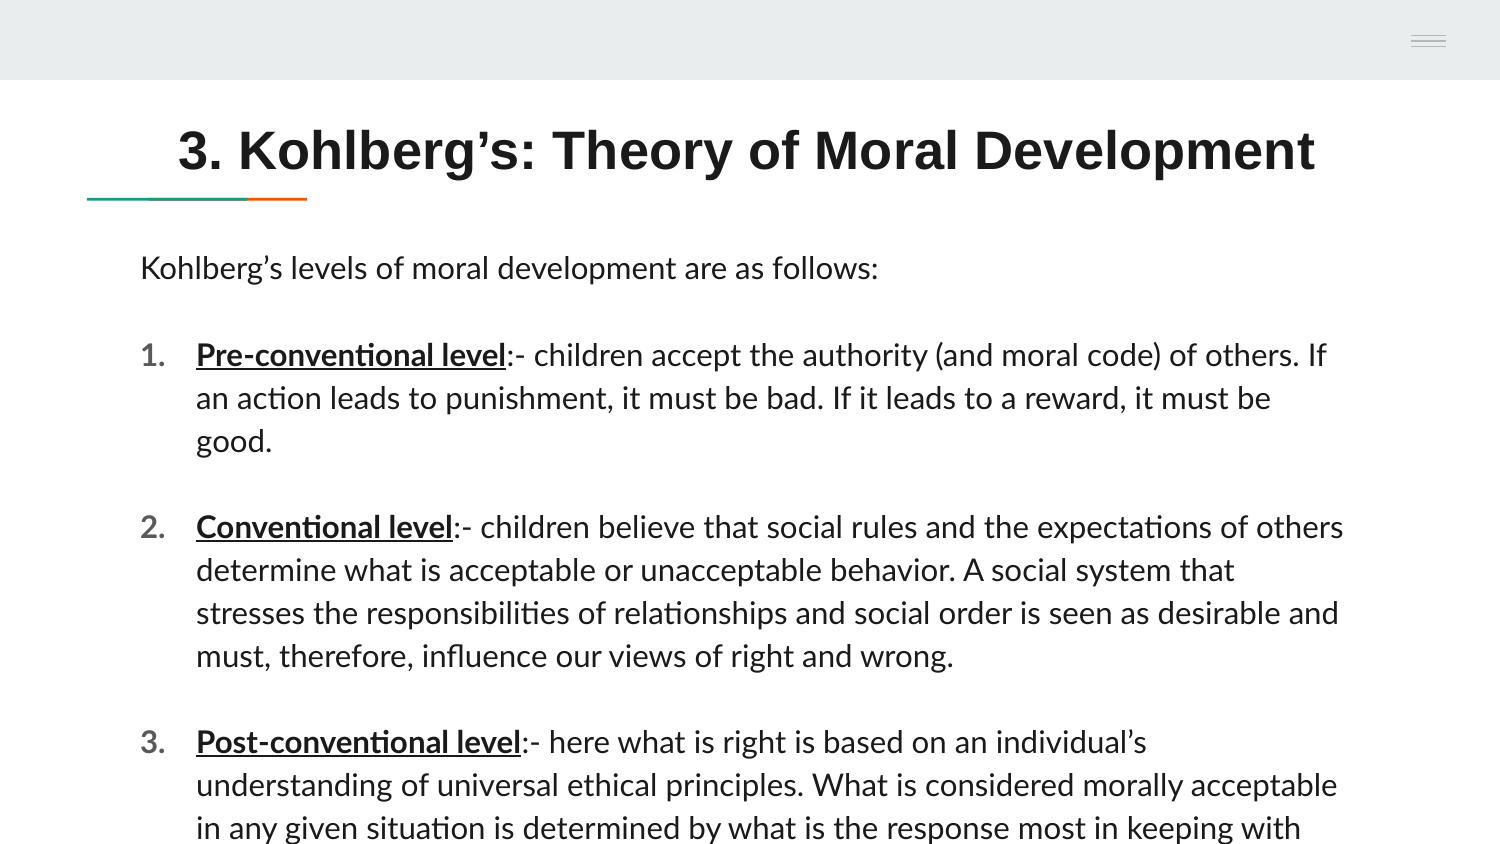

# 3. Kohlberg’s: Theory of Moral Development
Kohlberg’s levels of moral development are as follows:

Pre-conventional level:- children accept the authority (and moral code) of others. If an action leads to punishment, it must be bad. If it leads to a reward, it must be good.

Conventional level:- children believe that social rules and the expectations of others determine what is acceptable or unacceptable behavior. A social system that stresses the responsibilities of relationships and social order is seen as desirable and must, therefore, influence our views of right and wrong.

Post-conventional level:- here what is right is based on an individual’s understanding of universal ethical principles. What is considered morally acceptable in any given situation is determined by what is the response most in keeping with these principles.